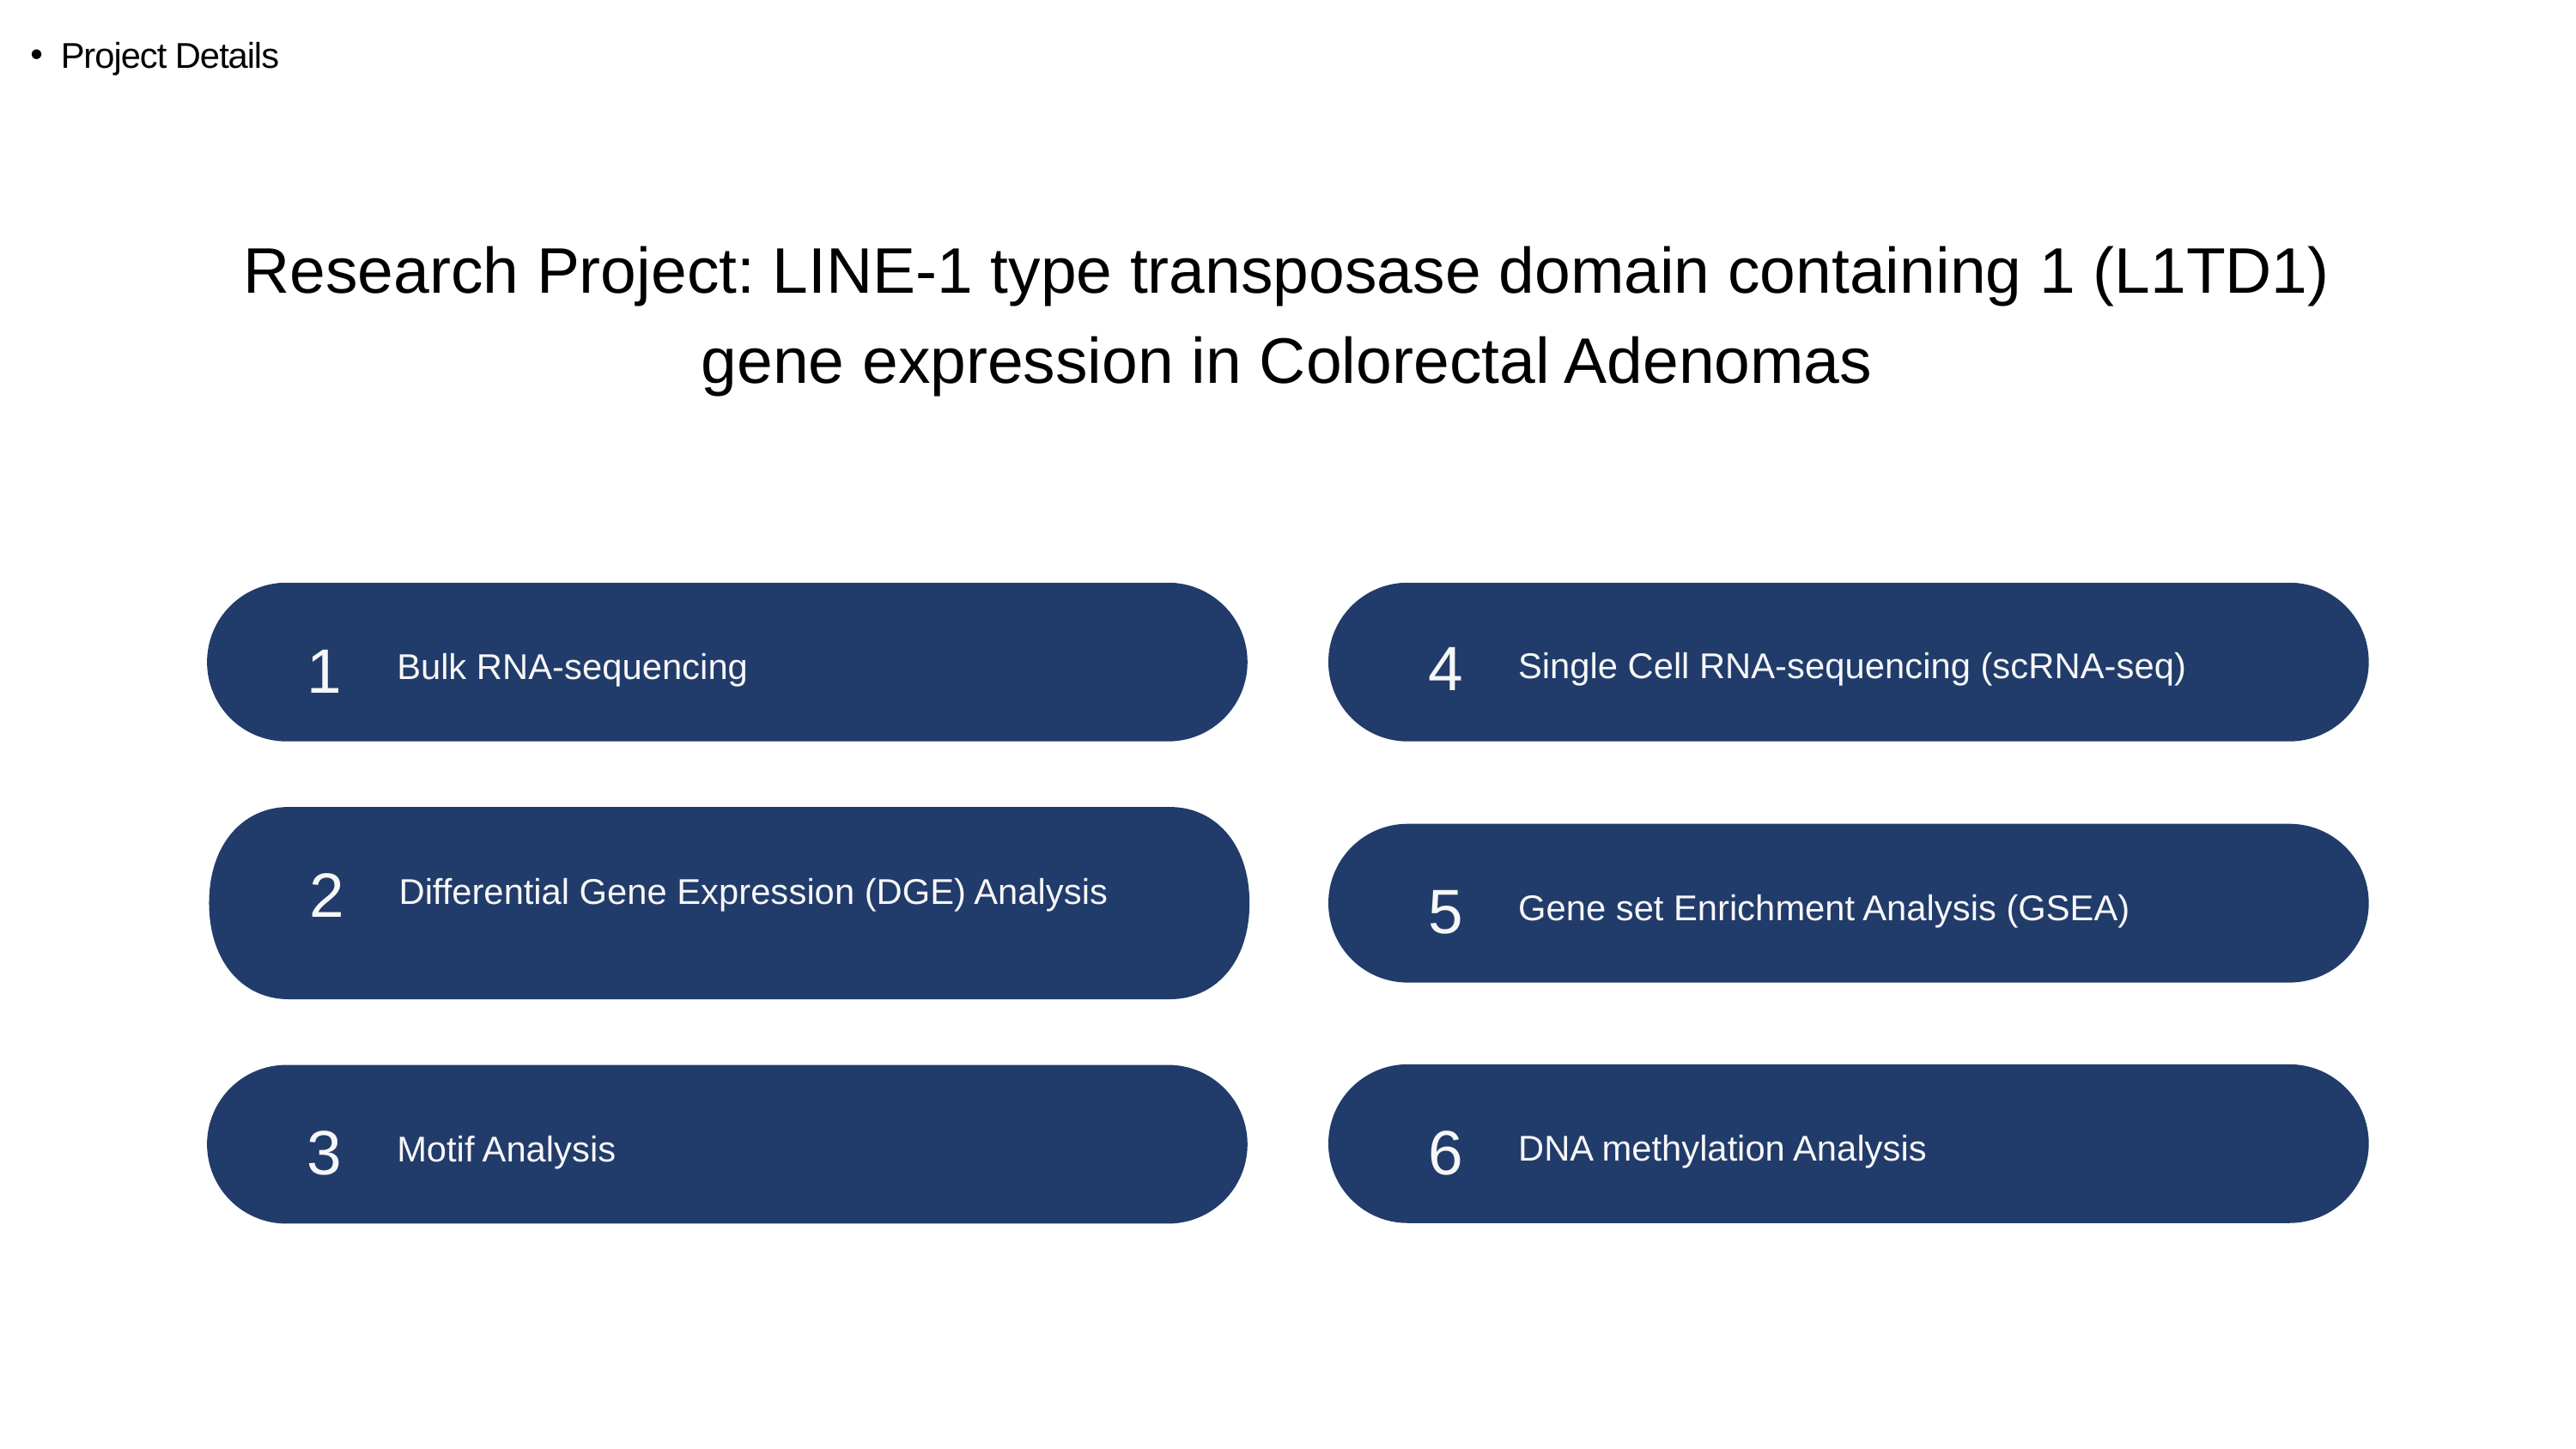

Project Details
Research Project: LINE-1 type transposase domain containing 1 (L1TD1) gene expression in Colorectal Adenomas

1
Bulk RNA-sequencing

4
Single Cell RNA-sequencing (scRNA-seq)

2
Differential Gene Expression (DGE) Analysis

5
Gene set Enrichment Analysis (GSEA)

6
DNA methylation Analysis

3
Motif Analysis